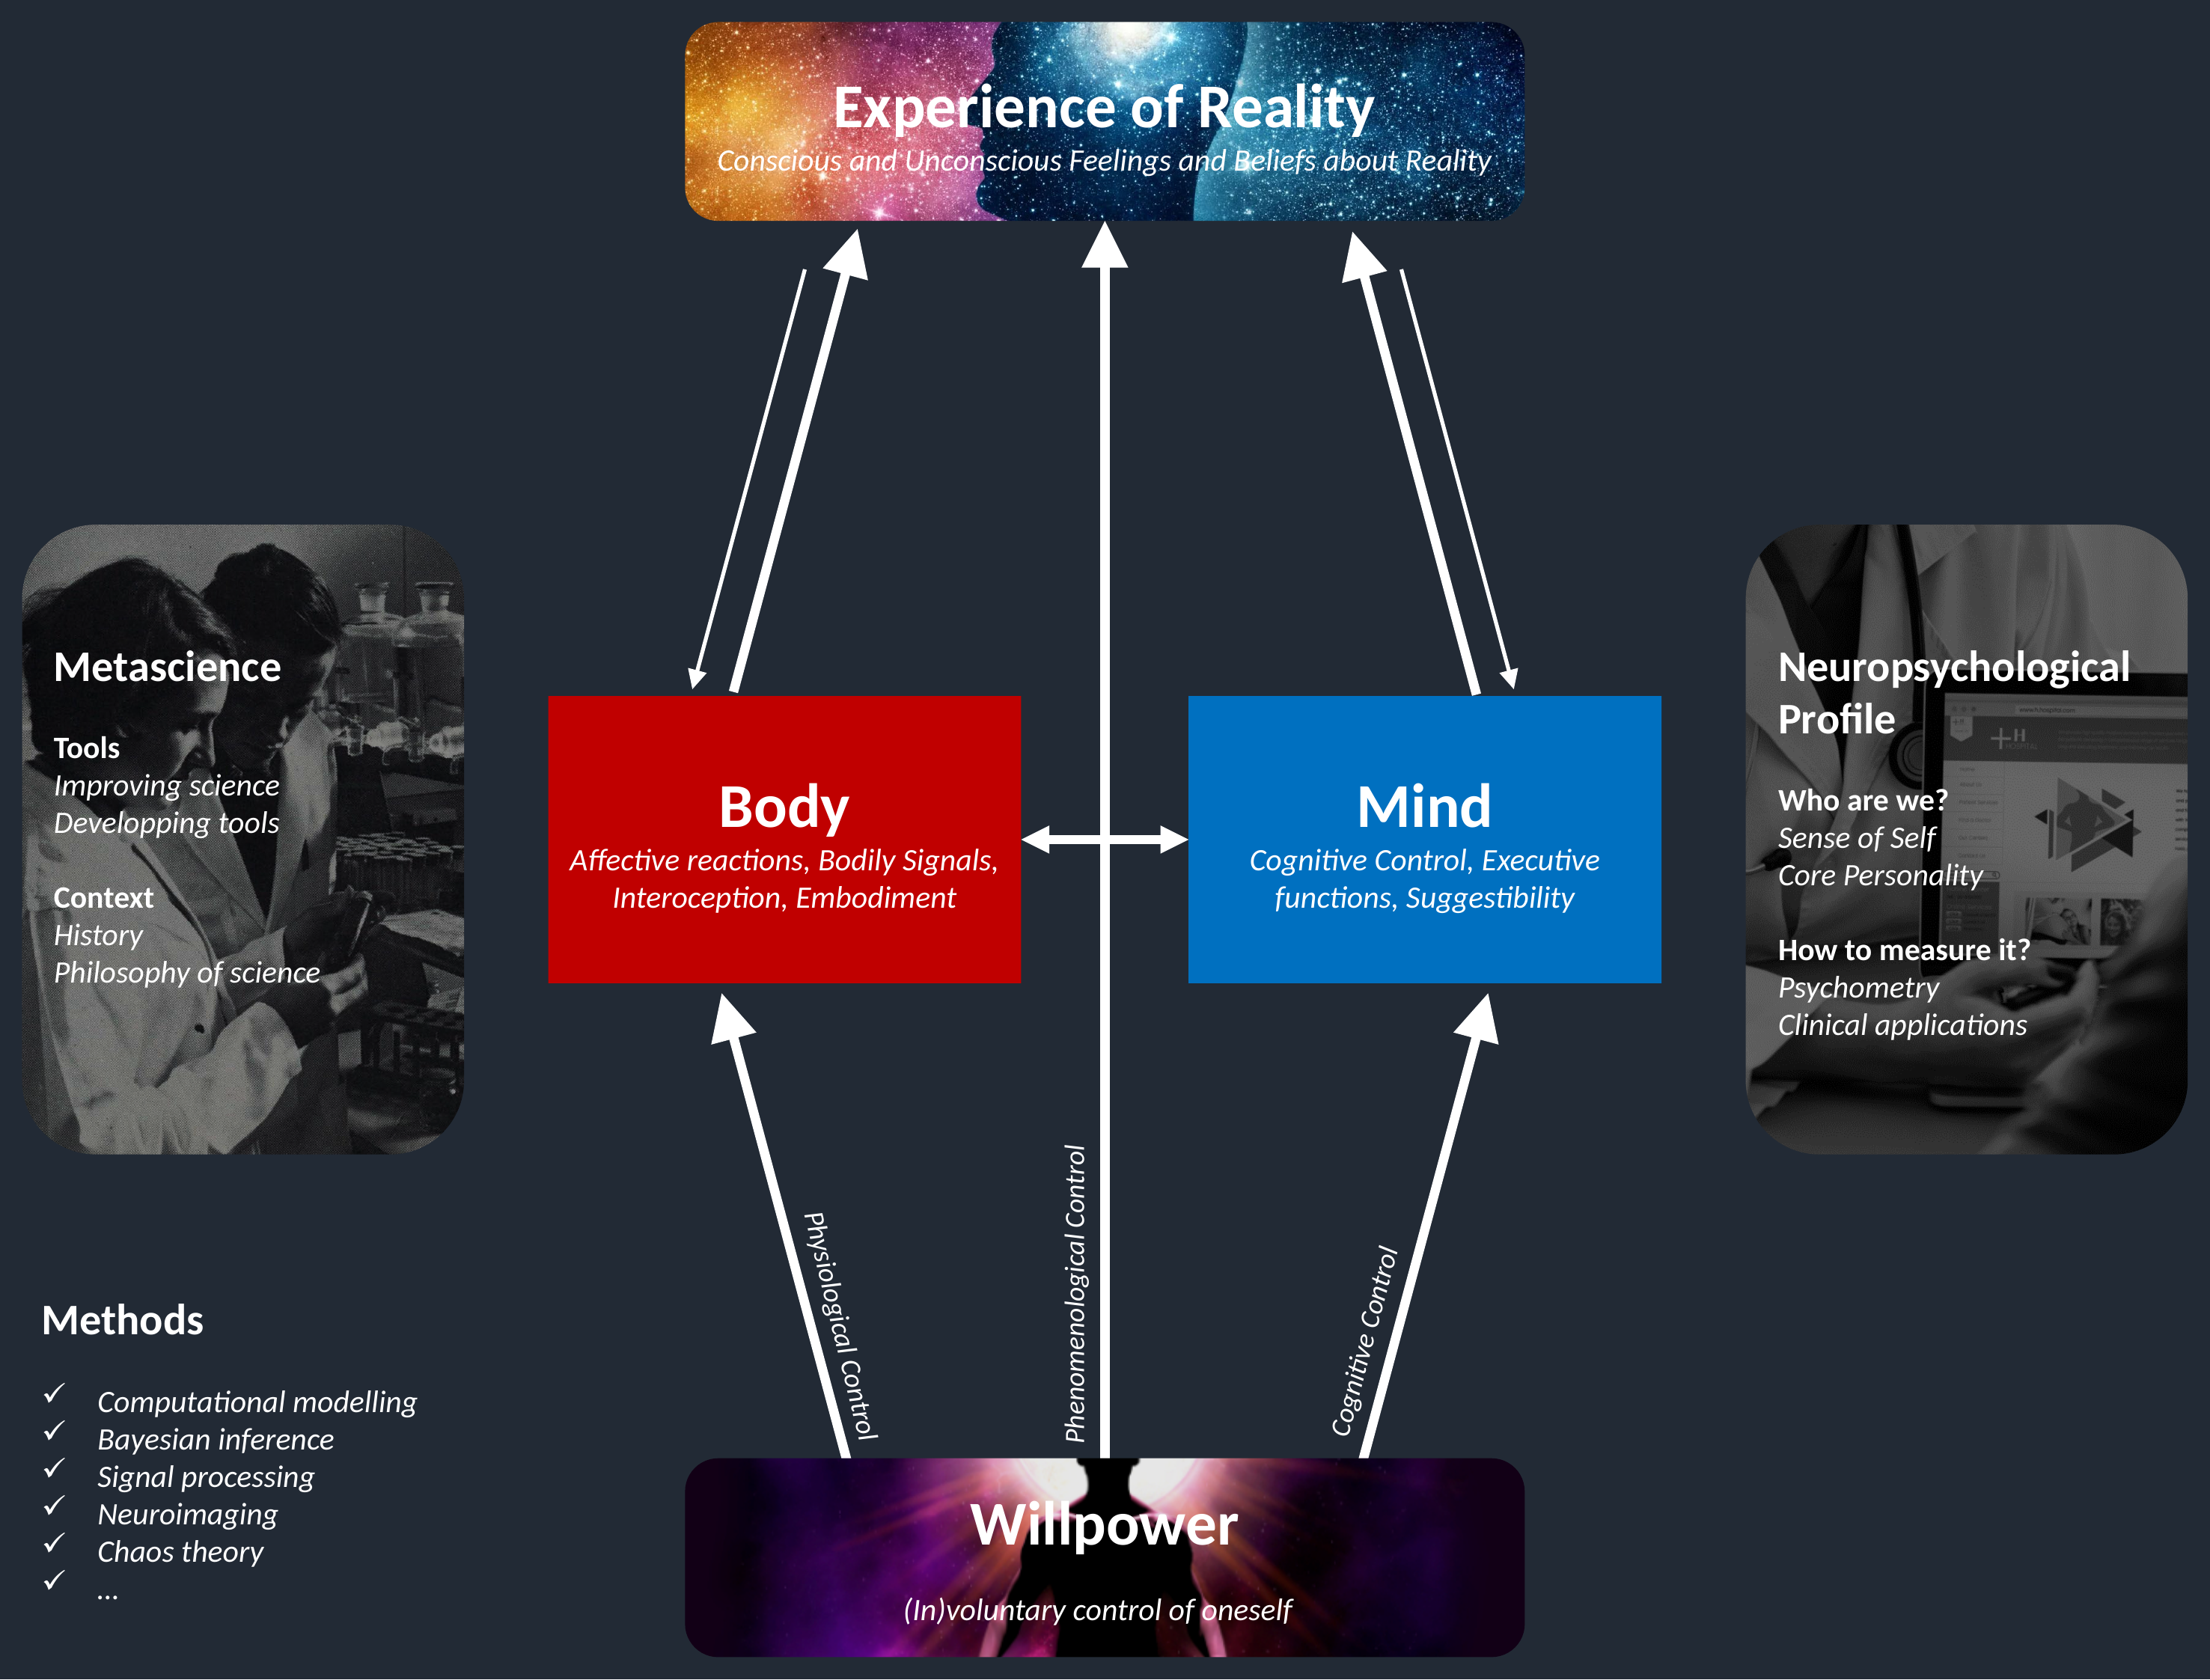

Experience of Reality
Conscious and Unconscious Feelings and Beliefs about Reality

Metascience

Tools
Improving science
Developping tools

Context
History
Philosophy of science

Neuropsychological Profile

Who are we?
Sense of Self
Core Personality

How to measure it?
Psychometry
Clinical applications
Body
Affective reactions, Bodily Signals,
Interoception, Embodiment
Mind
Cognitive Control, Executive functions, Suggestibility
Phenomenological Control
Methods

Computational modelling
Bayesian inference
Signal processing
Neuroimaging
Chaos theory
…
Physiological Control
Cognitive Control
Willpower
(In)voluntary control of oneself